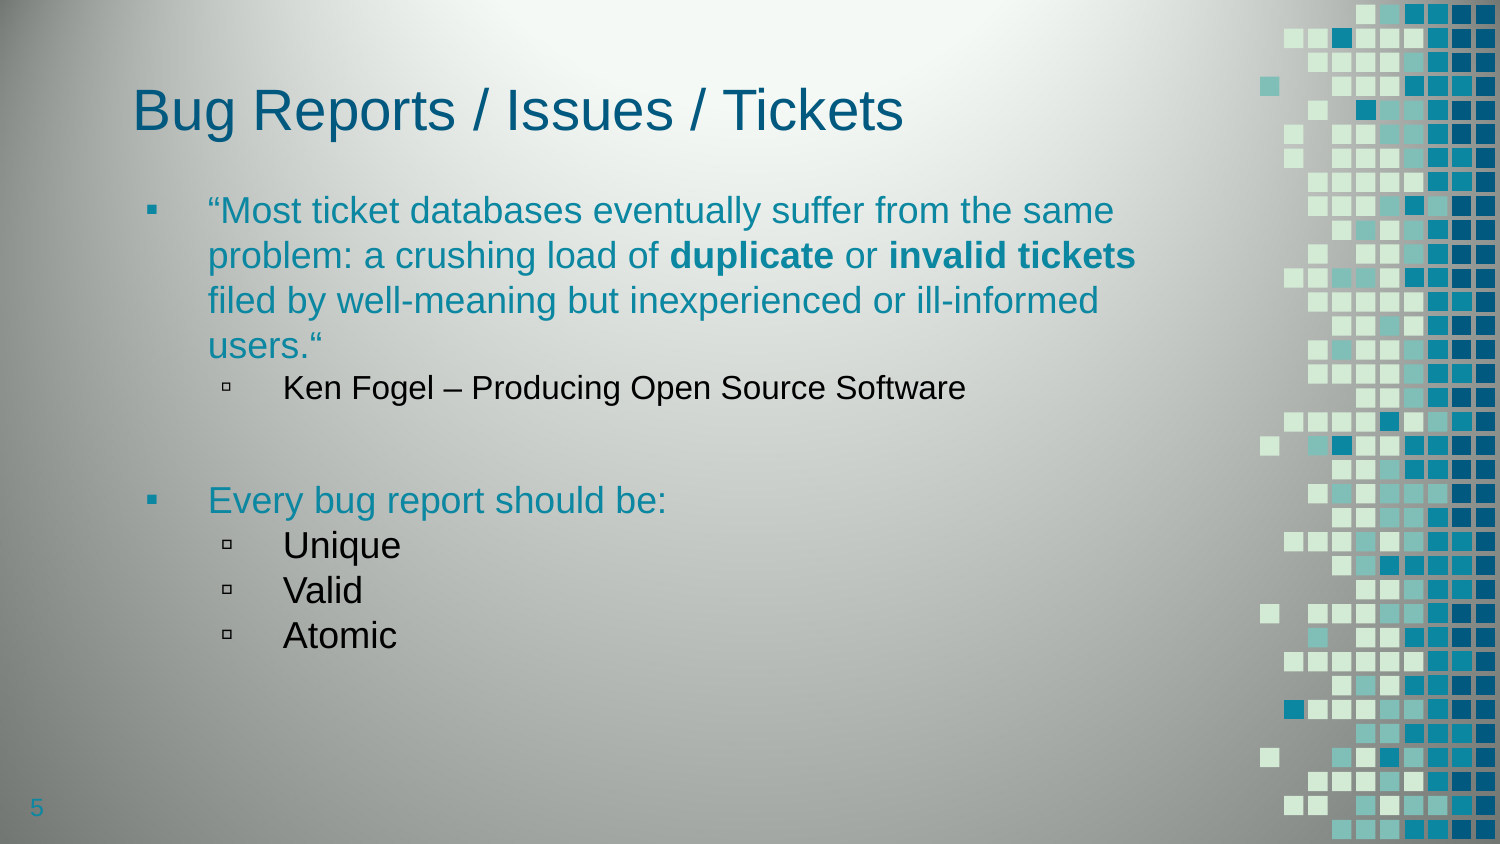

# Bug Reports / Issues / Tickets
“Most ticket databases eventually suffer from the same problem: a crushing load of duplicate or invalid tickets filed by well-meaning but inexperienced or ill-informed users.“
Ken Fogel – Producing Open Source Software

Every bug report should be:
Unique
Valid
Atomic

5